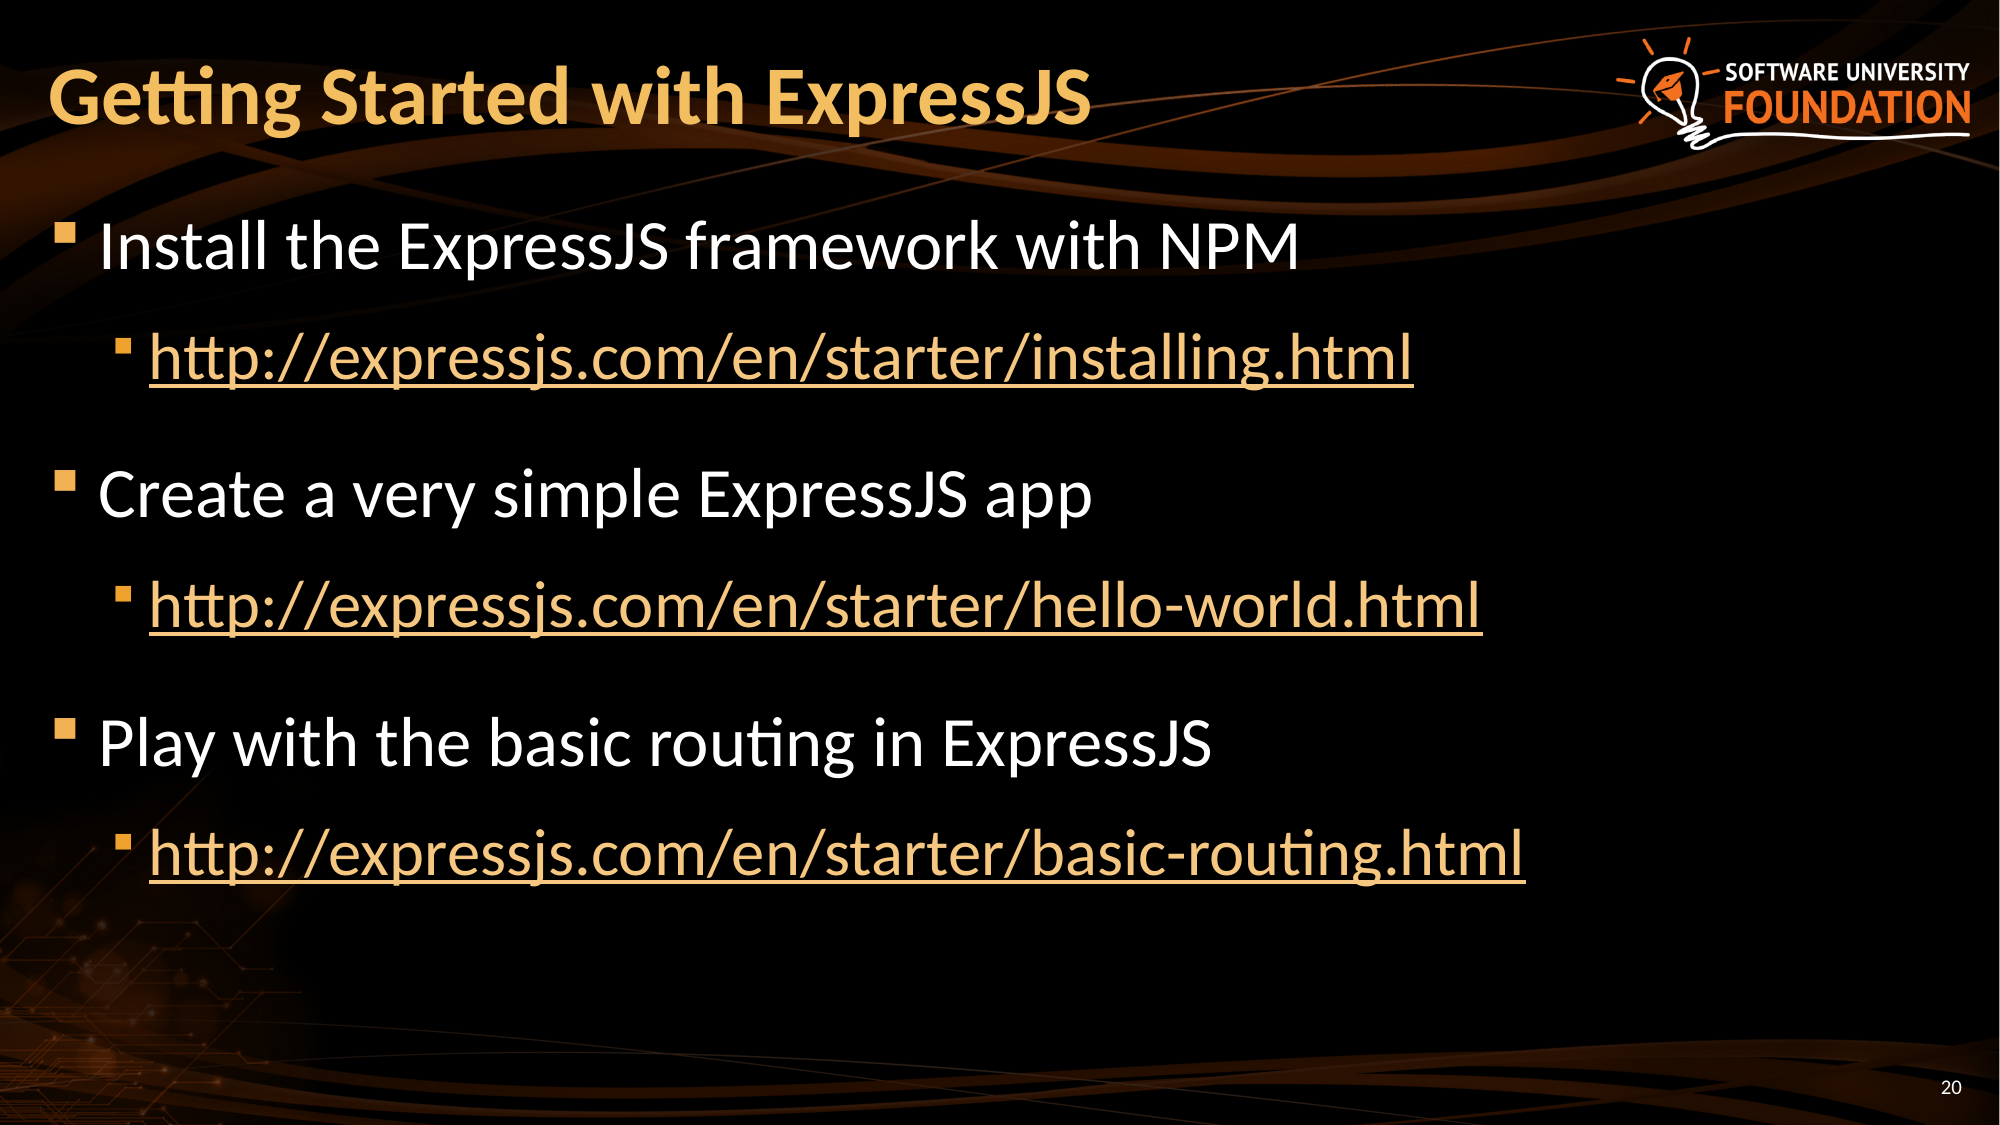

# Getting Started with ExpressJS
Install the ExpressJS framework with NPM
http://expressjs.com/en/starter/installing.html
Create a very simple ExpressJS app
http://expressjs.com/en/starter/hello-world.html
Play with the basic routing in ExpressJS
http://expressjs.com/en/starter/basic-routing.html

20